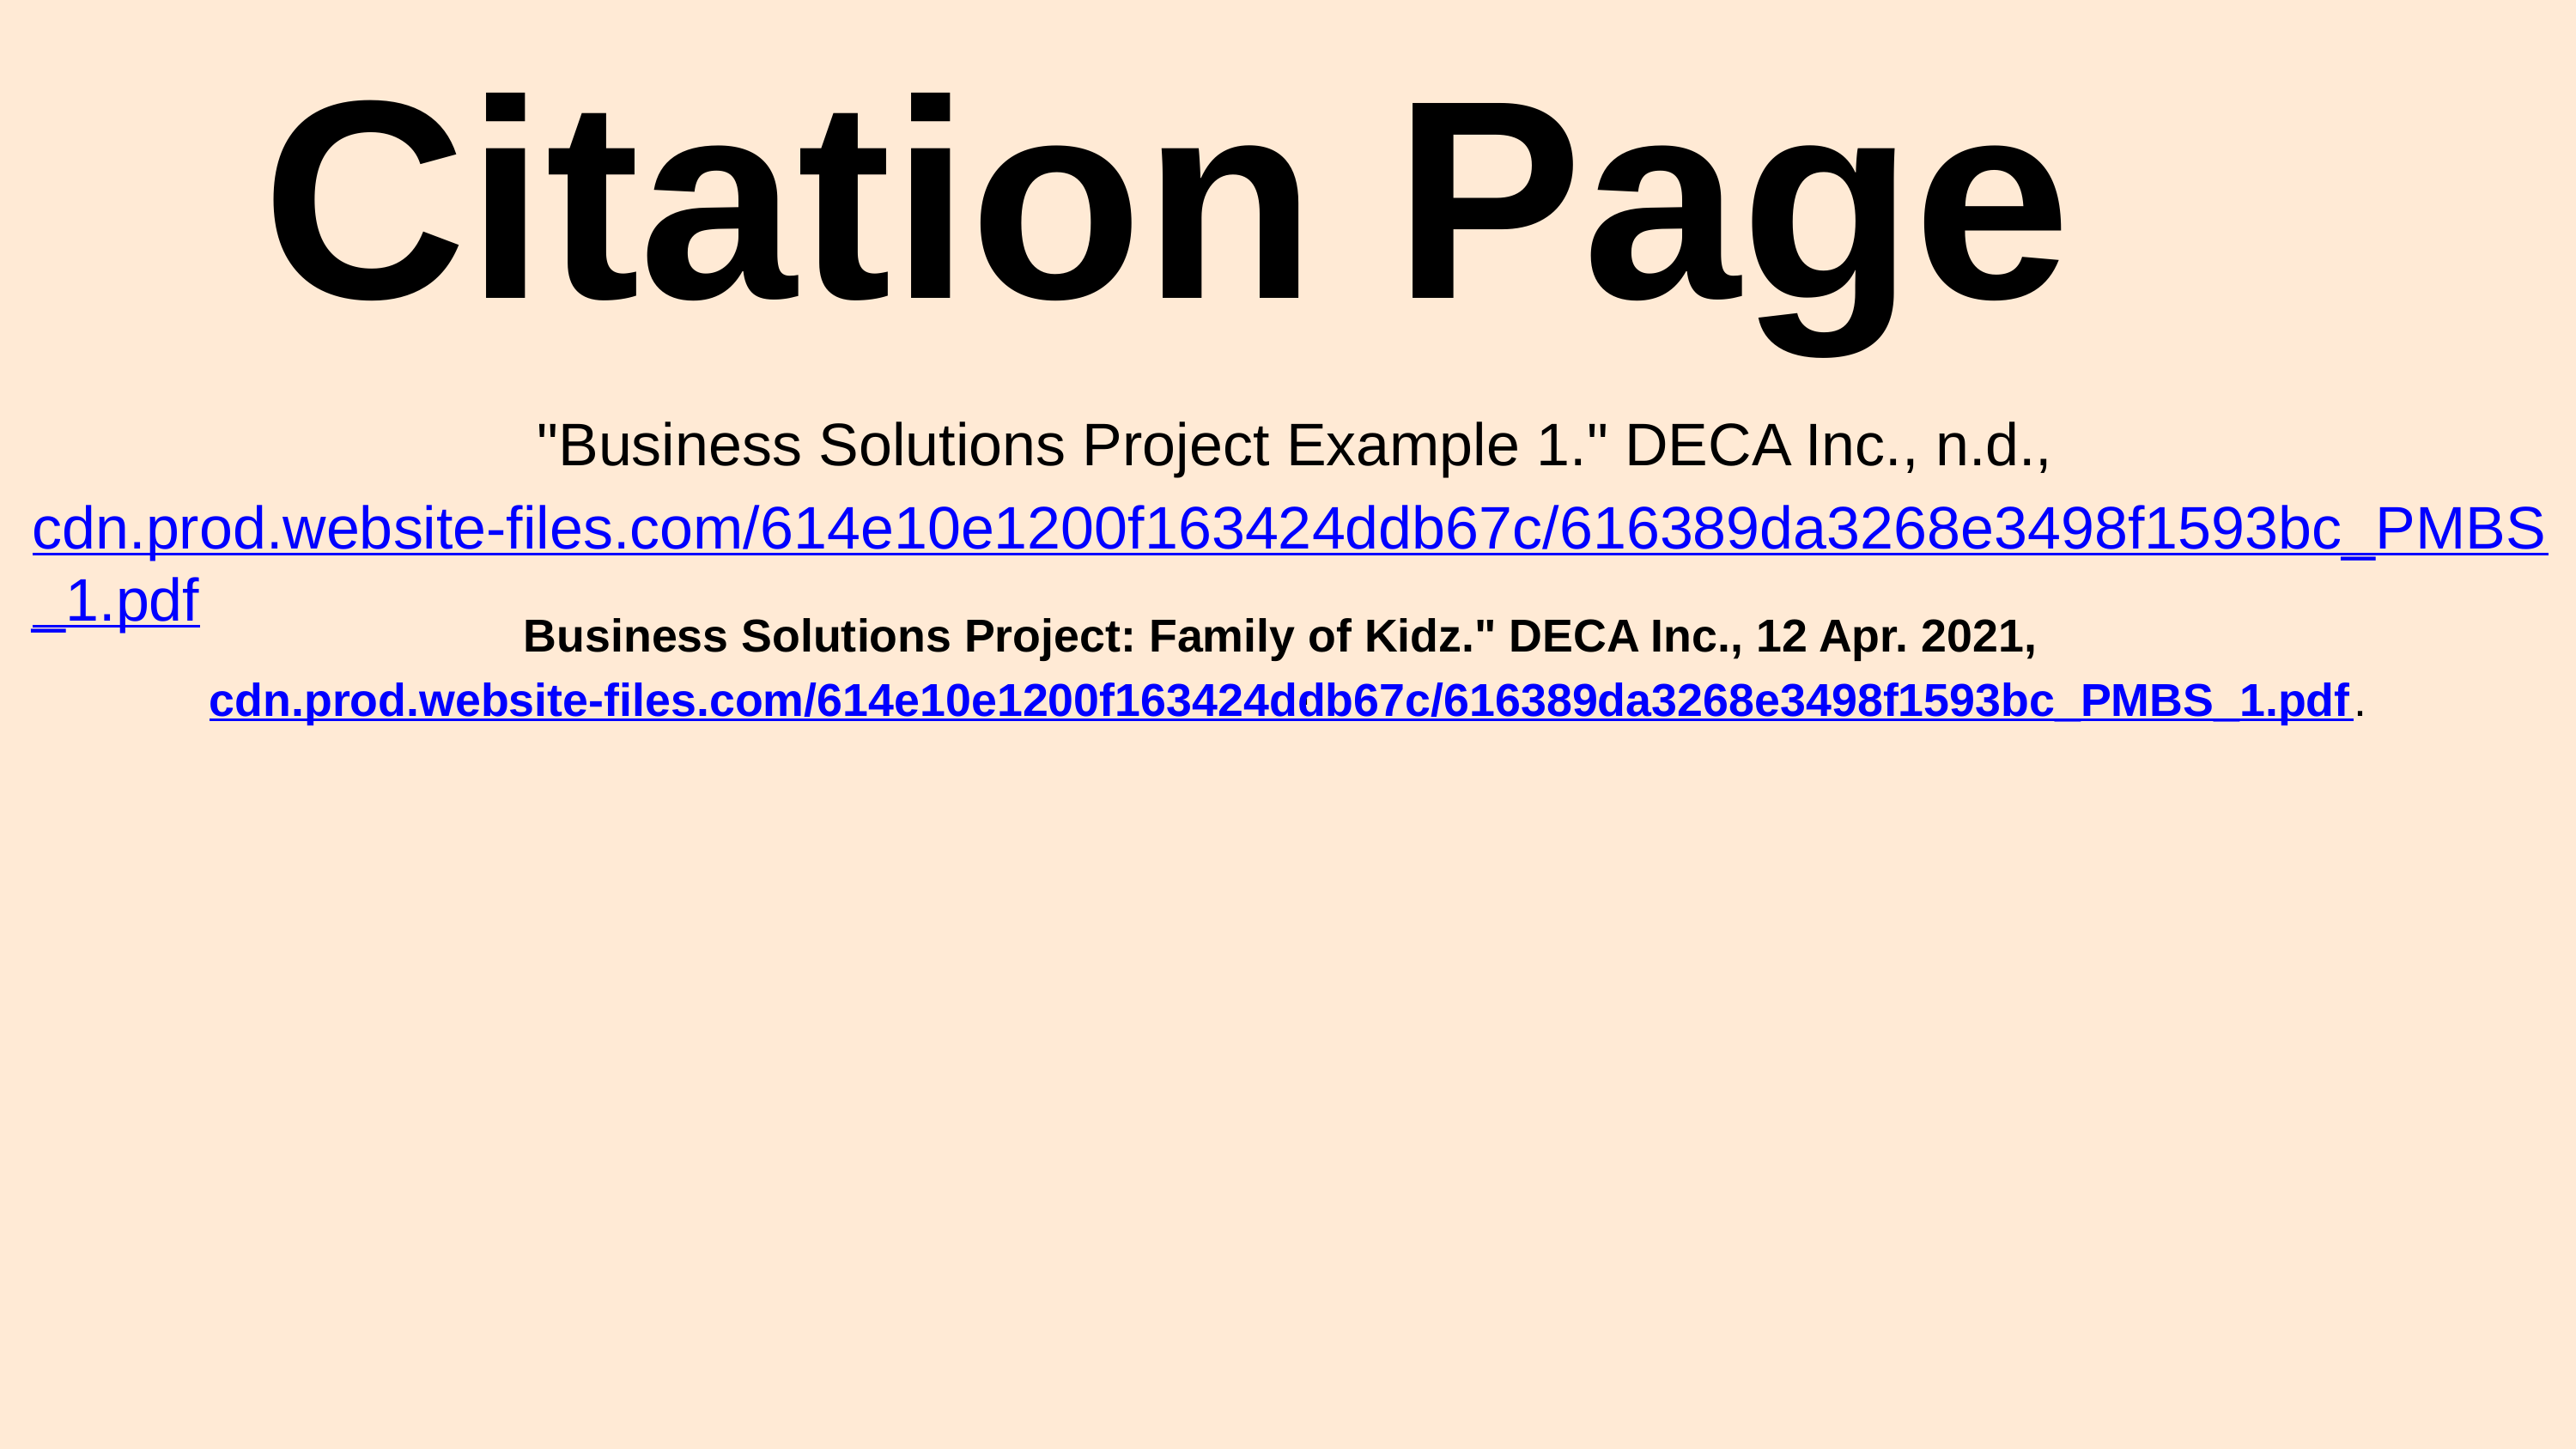

Citation Page
"Business Solutions Project Example 1." DECA Inc., n.d., cdn.prod.website-files.com/614e10e1200f163424ddb67c/616389da3268e3498f1593bc_PMBS_1.pdf.
Business Solutions Project: Family of Kidz." DECA Inc., 12 Apr. 2021, cdn.prod.website-files.com/614e10e1200f163424ddb67c/616389da3268e3498f1593bc_PMBS_1.pdf.